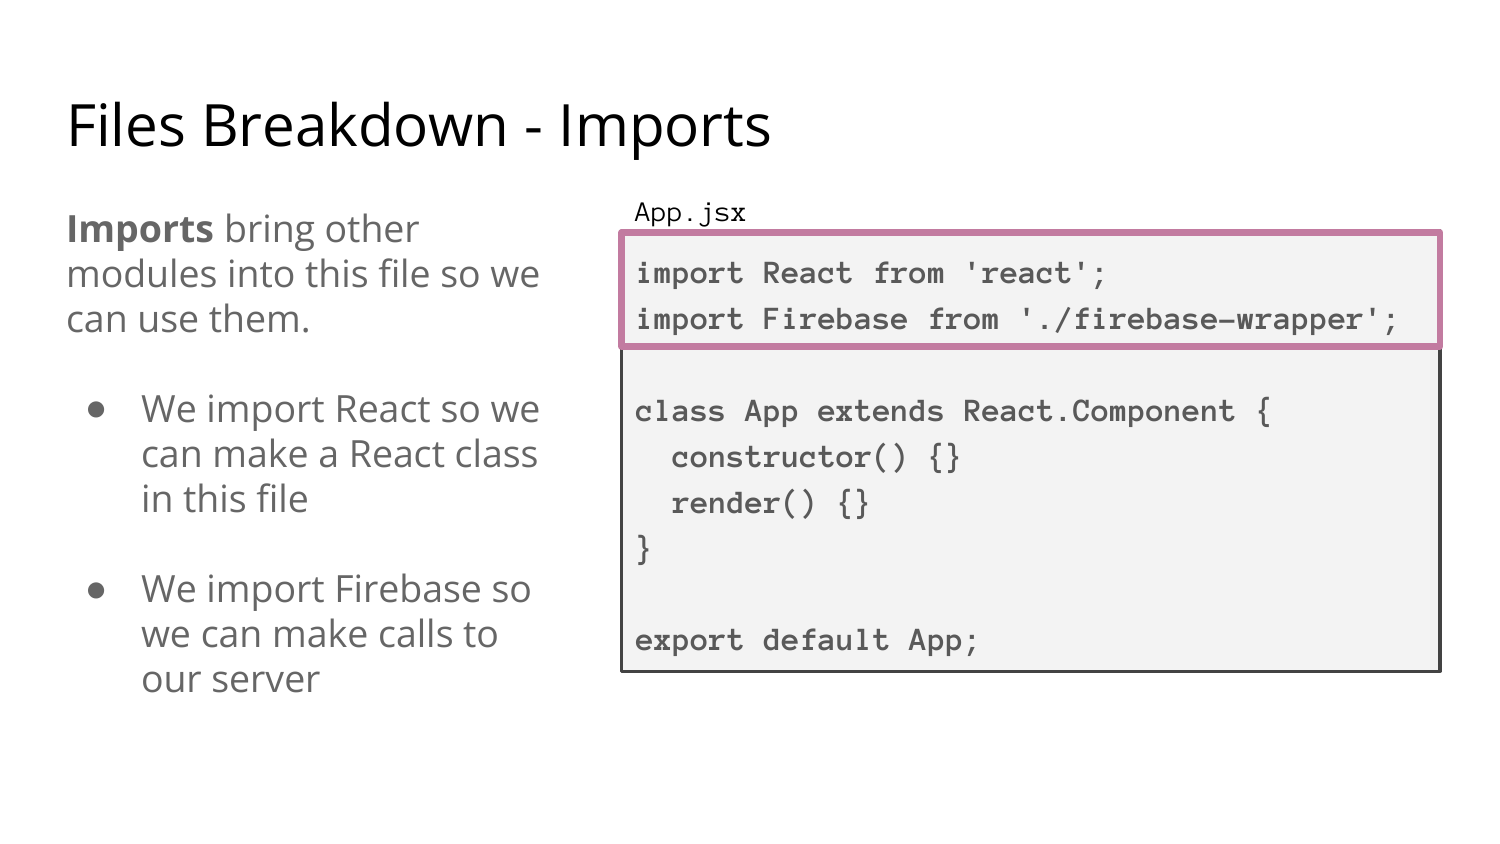

# Files Breakdown - Imports
App.jsx
Imports bring other modules into this file so we can use them.

We import React so we can make a React class in this file

We import Firebase so we can make calls to our server

import React from 'react';
import Firebase from './firebase-wrapper';

class App extends React.Component {
  constructor() {}
  render() {}
}

export default App;